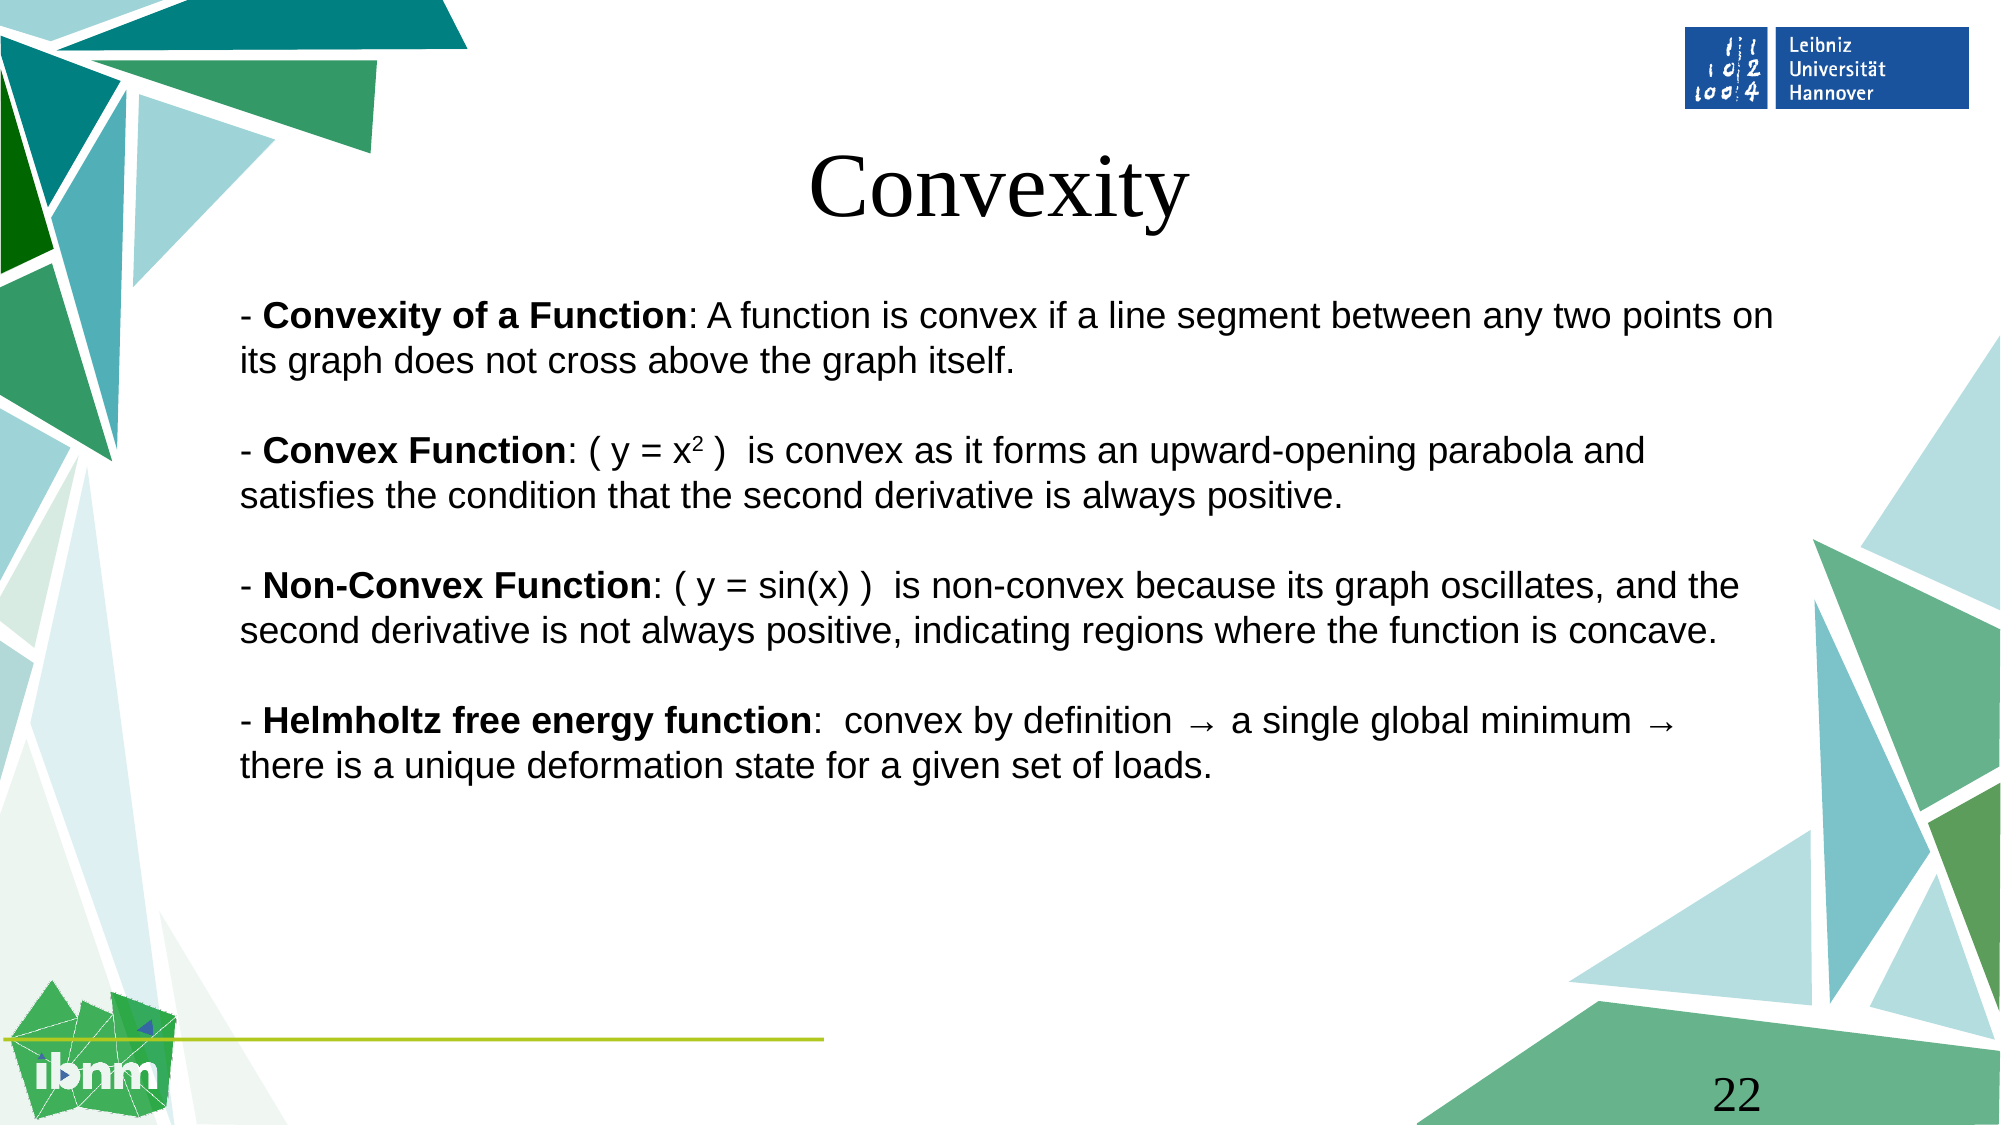

Convexity
- Convexity of a Function: A function is convex if a line segment between any two points on its graph does not cross above the graph itself.

- Convex Function: ( y = x2 )  is convex as it forms an upward-opening parabola and satisfies the condition that the second derivative is always positive.

- Non-Convex Function: ( y = sin(x) )  is non-convex because its graph oscillates, and the second derivative is not always positive, indicating regions where the function is concave.

- Helmholtz free energy function:  convex by definition → a single global minimum → there is a unique deformation state for a given set of loads.